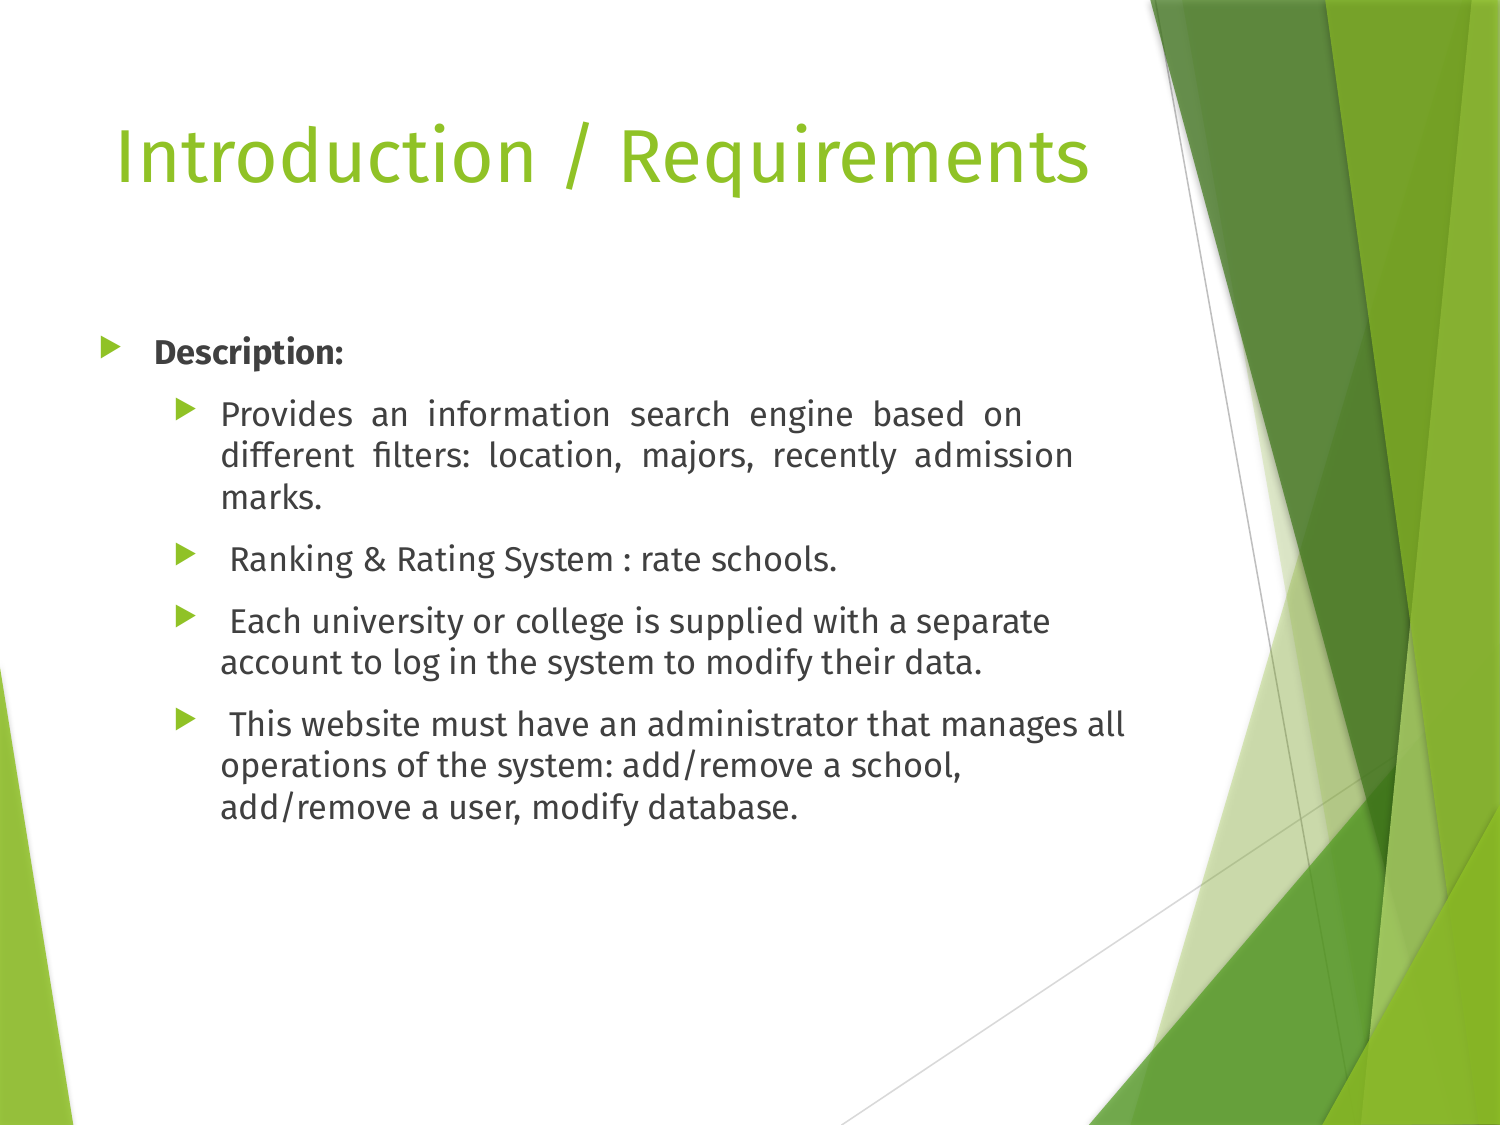

# Introduction / Requirements
Description:
Provides  an  information  search  engine  based  on  different  filters:  location,  majors,  recently  admission  marks.
 Ranking & Rating System : rate schools.
 Each university or college is supplied with a separate account to log in the system to modify their data.
 This website must have an administrator that manages all operations of the system: add/remove a school, add/remove a user, modify database.